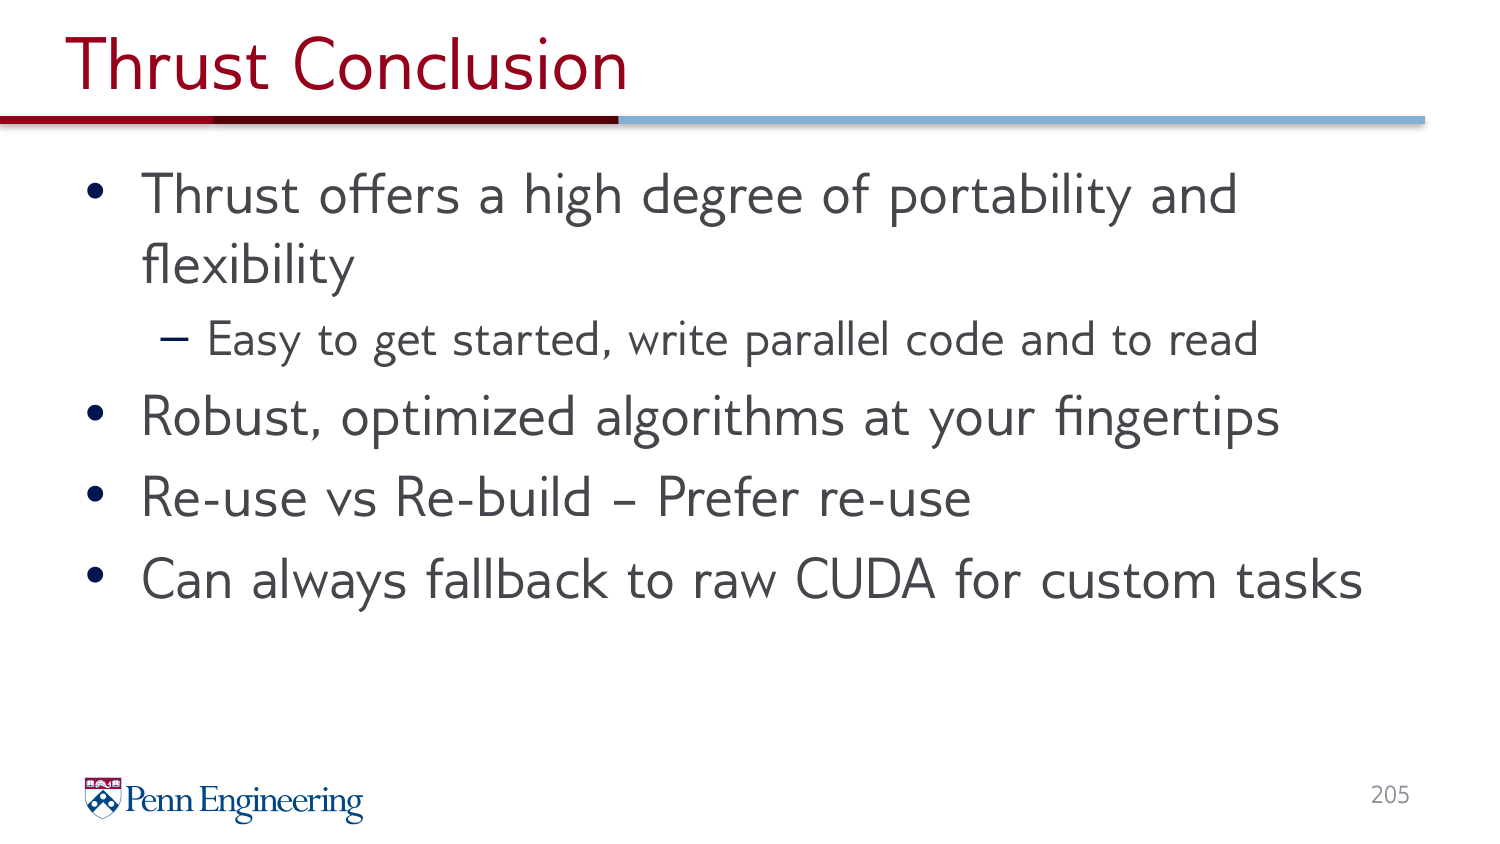

# Thrust Conclusion
Thrust offers a high degree of portability and flexibility
Easy to get started, write parallel code and to read
Robust, optimized algorithms at your fingertips
Re-use vs Re-build – Prefer re-use
Can always fallback to raw CUDA for custom tasks
205